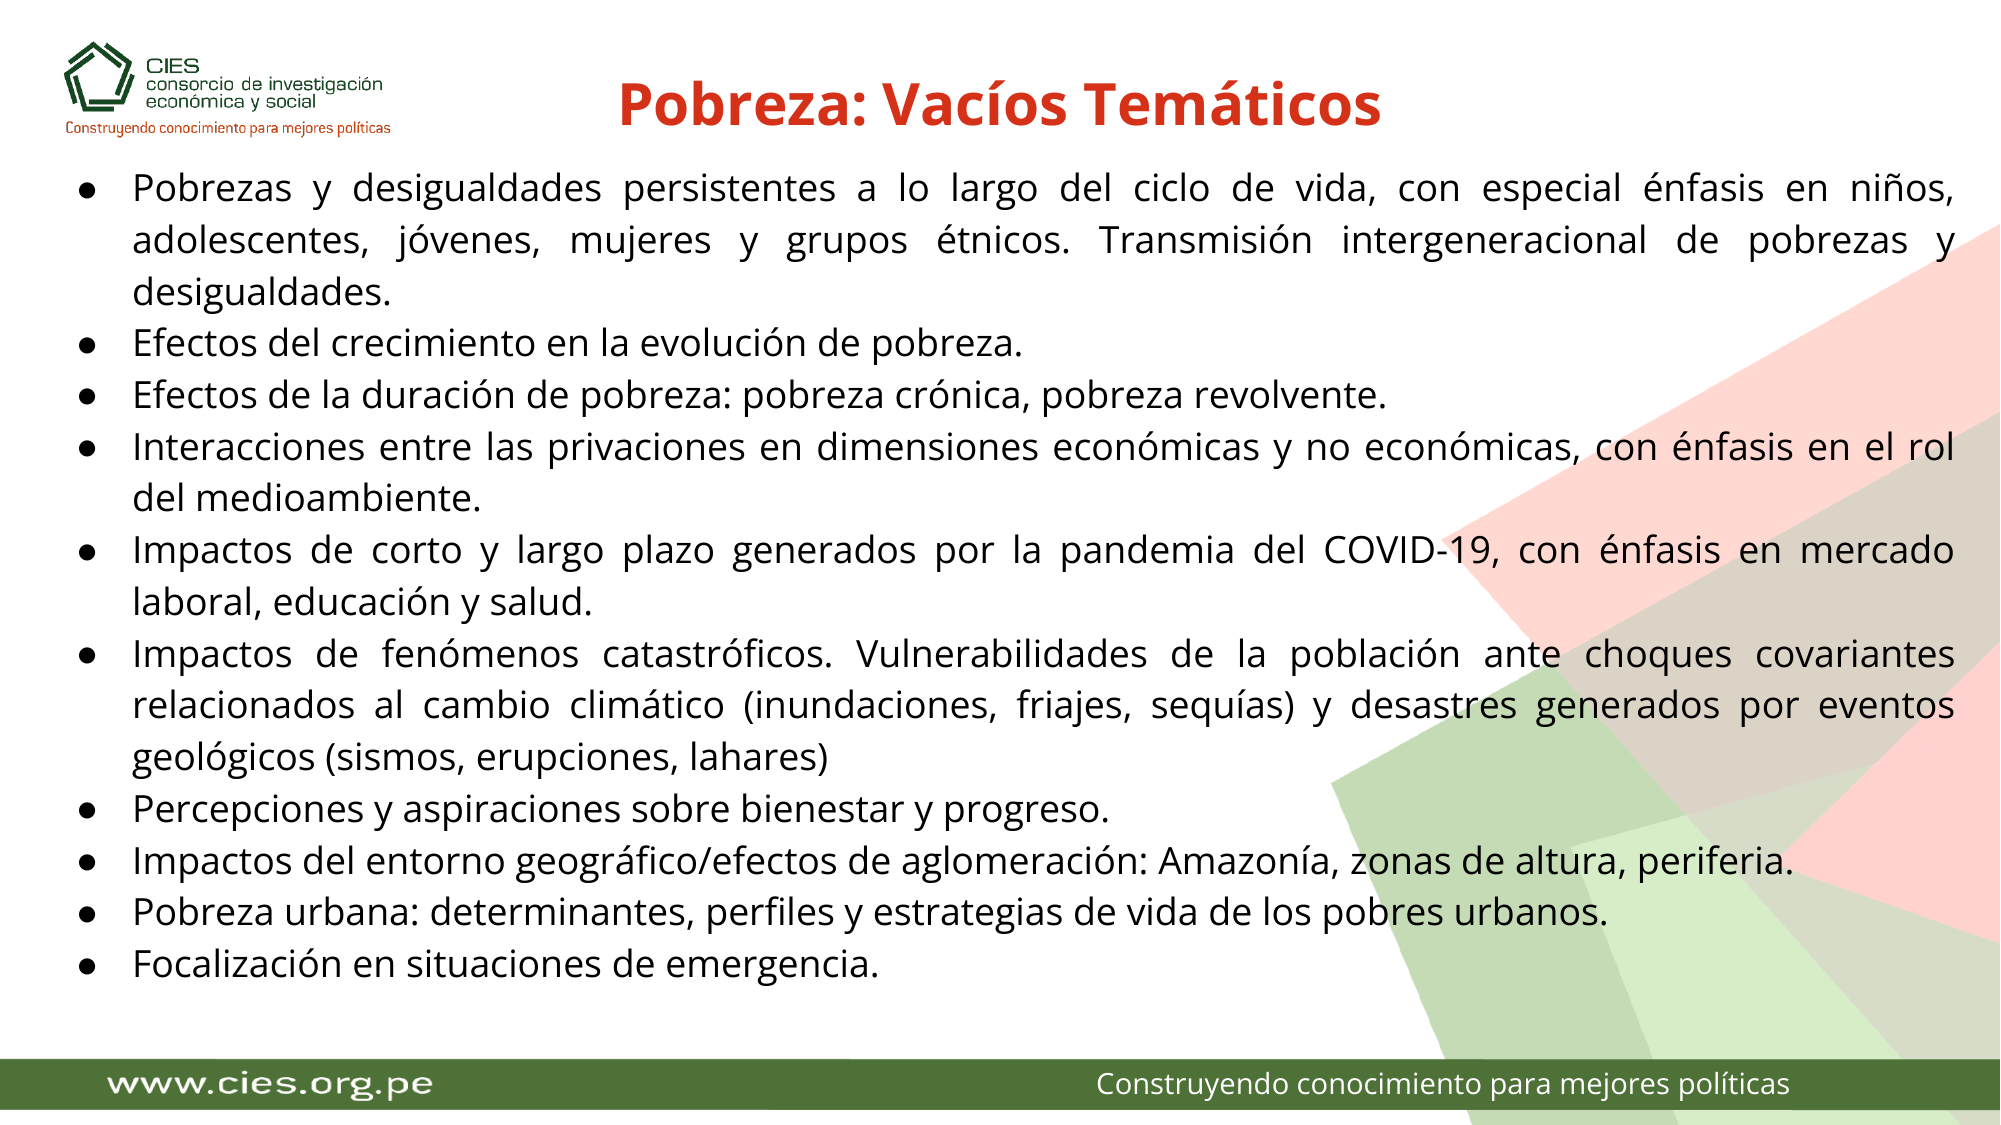

# Pobreza: Vacíos Temáticos
Pobrezas y desigualdades persistentes a lo largo del ciclo de vida, con especial énfasis en niños, adolescentes, jóvenes, mujeres y grupos étnicos. Transmisión intergeneracional de pobrezas y desigualdades.
Efectos del crecimiento en la evolución de pobreza.
Efectos de la duración de pobreza: pobreza crónica, pobreza revolvente.
Interacciones entre las privaciones en dimensiones económicas y no económicas, con énfasis en el rol del medioambiente.
Impactos de corto y largo plazo generados por la pandemia del COVID-19, con énfasis en mercado laboral, educación y salud.
Impactos de fenómenos catastróficos. Vulnerabilidades de la población ante choques covariantes relacionados al cambio climático (inundaciones, friajes, sequías) y desastres generados por eventos geológicos (sismos, erupciones, lahares)
Percepciones y aspiraciones sobre bienestar y progreso.
Impactos del entorno geográfico/efectos de aglomeración: Amazonía, zonas de altura, periferia.
Pobreza urbana: determinantes, perfiles y estrategias de vida de los pobres urbanos.
Focalización en situaciones de emergencia.